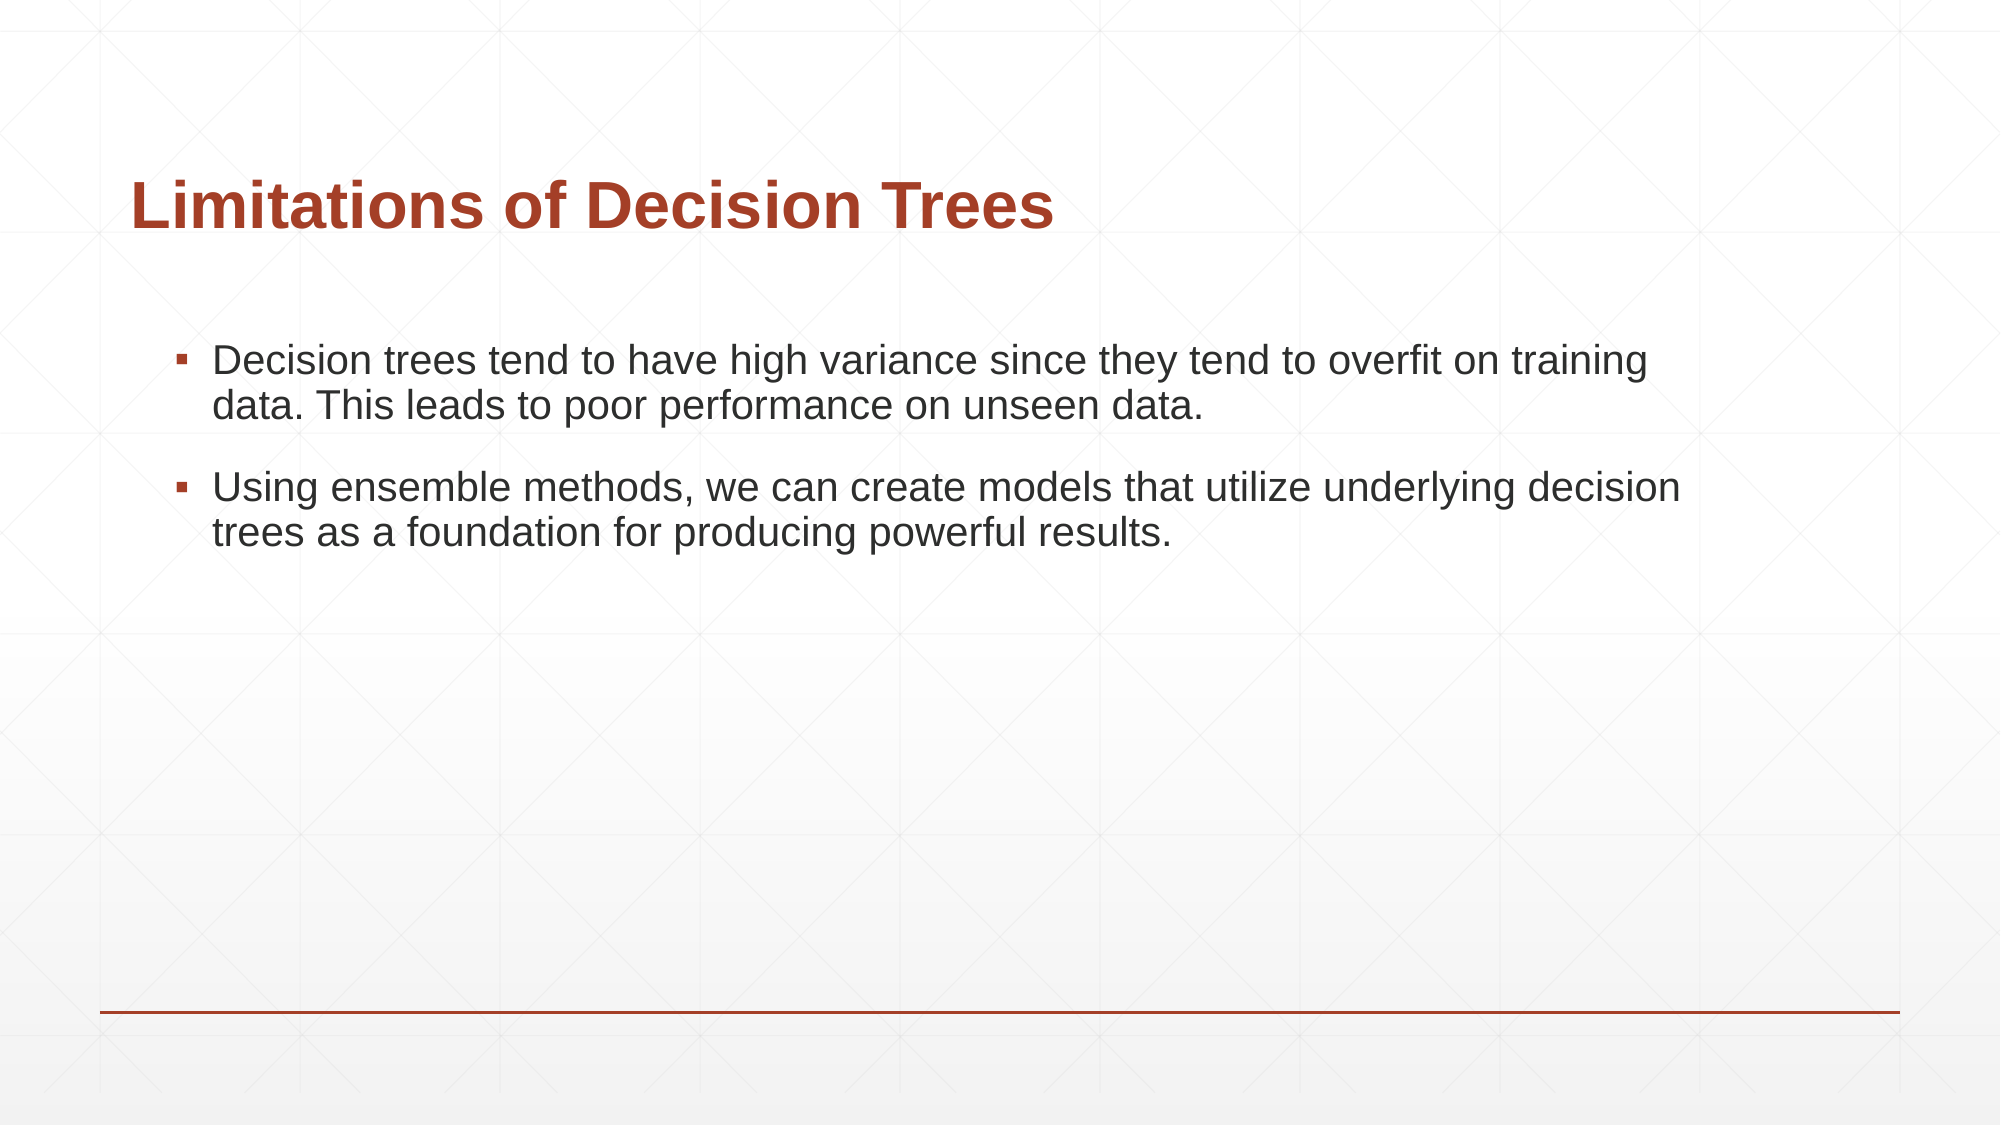

# Limitations of Decision Trees
Decision trees tend to have high variance since they tend to overfit on training data. This leads to poor performance on unseen data.
Using ensemble methods, we can create models that utilize underlying decision trees as a foundation for producing powerful results.